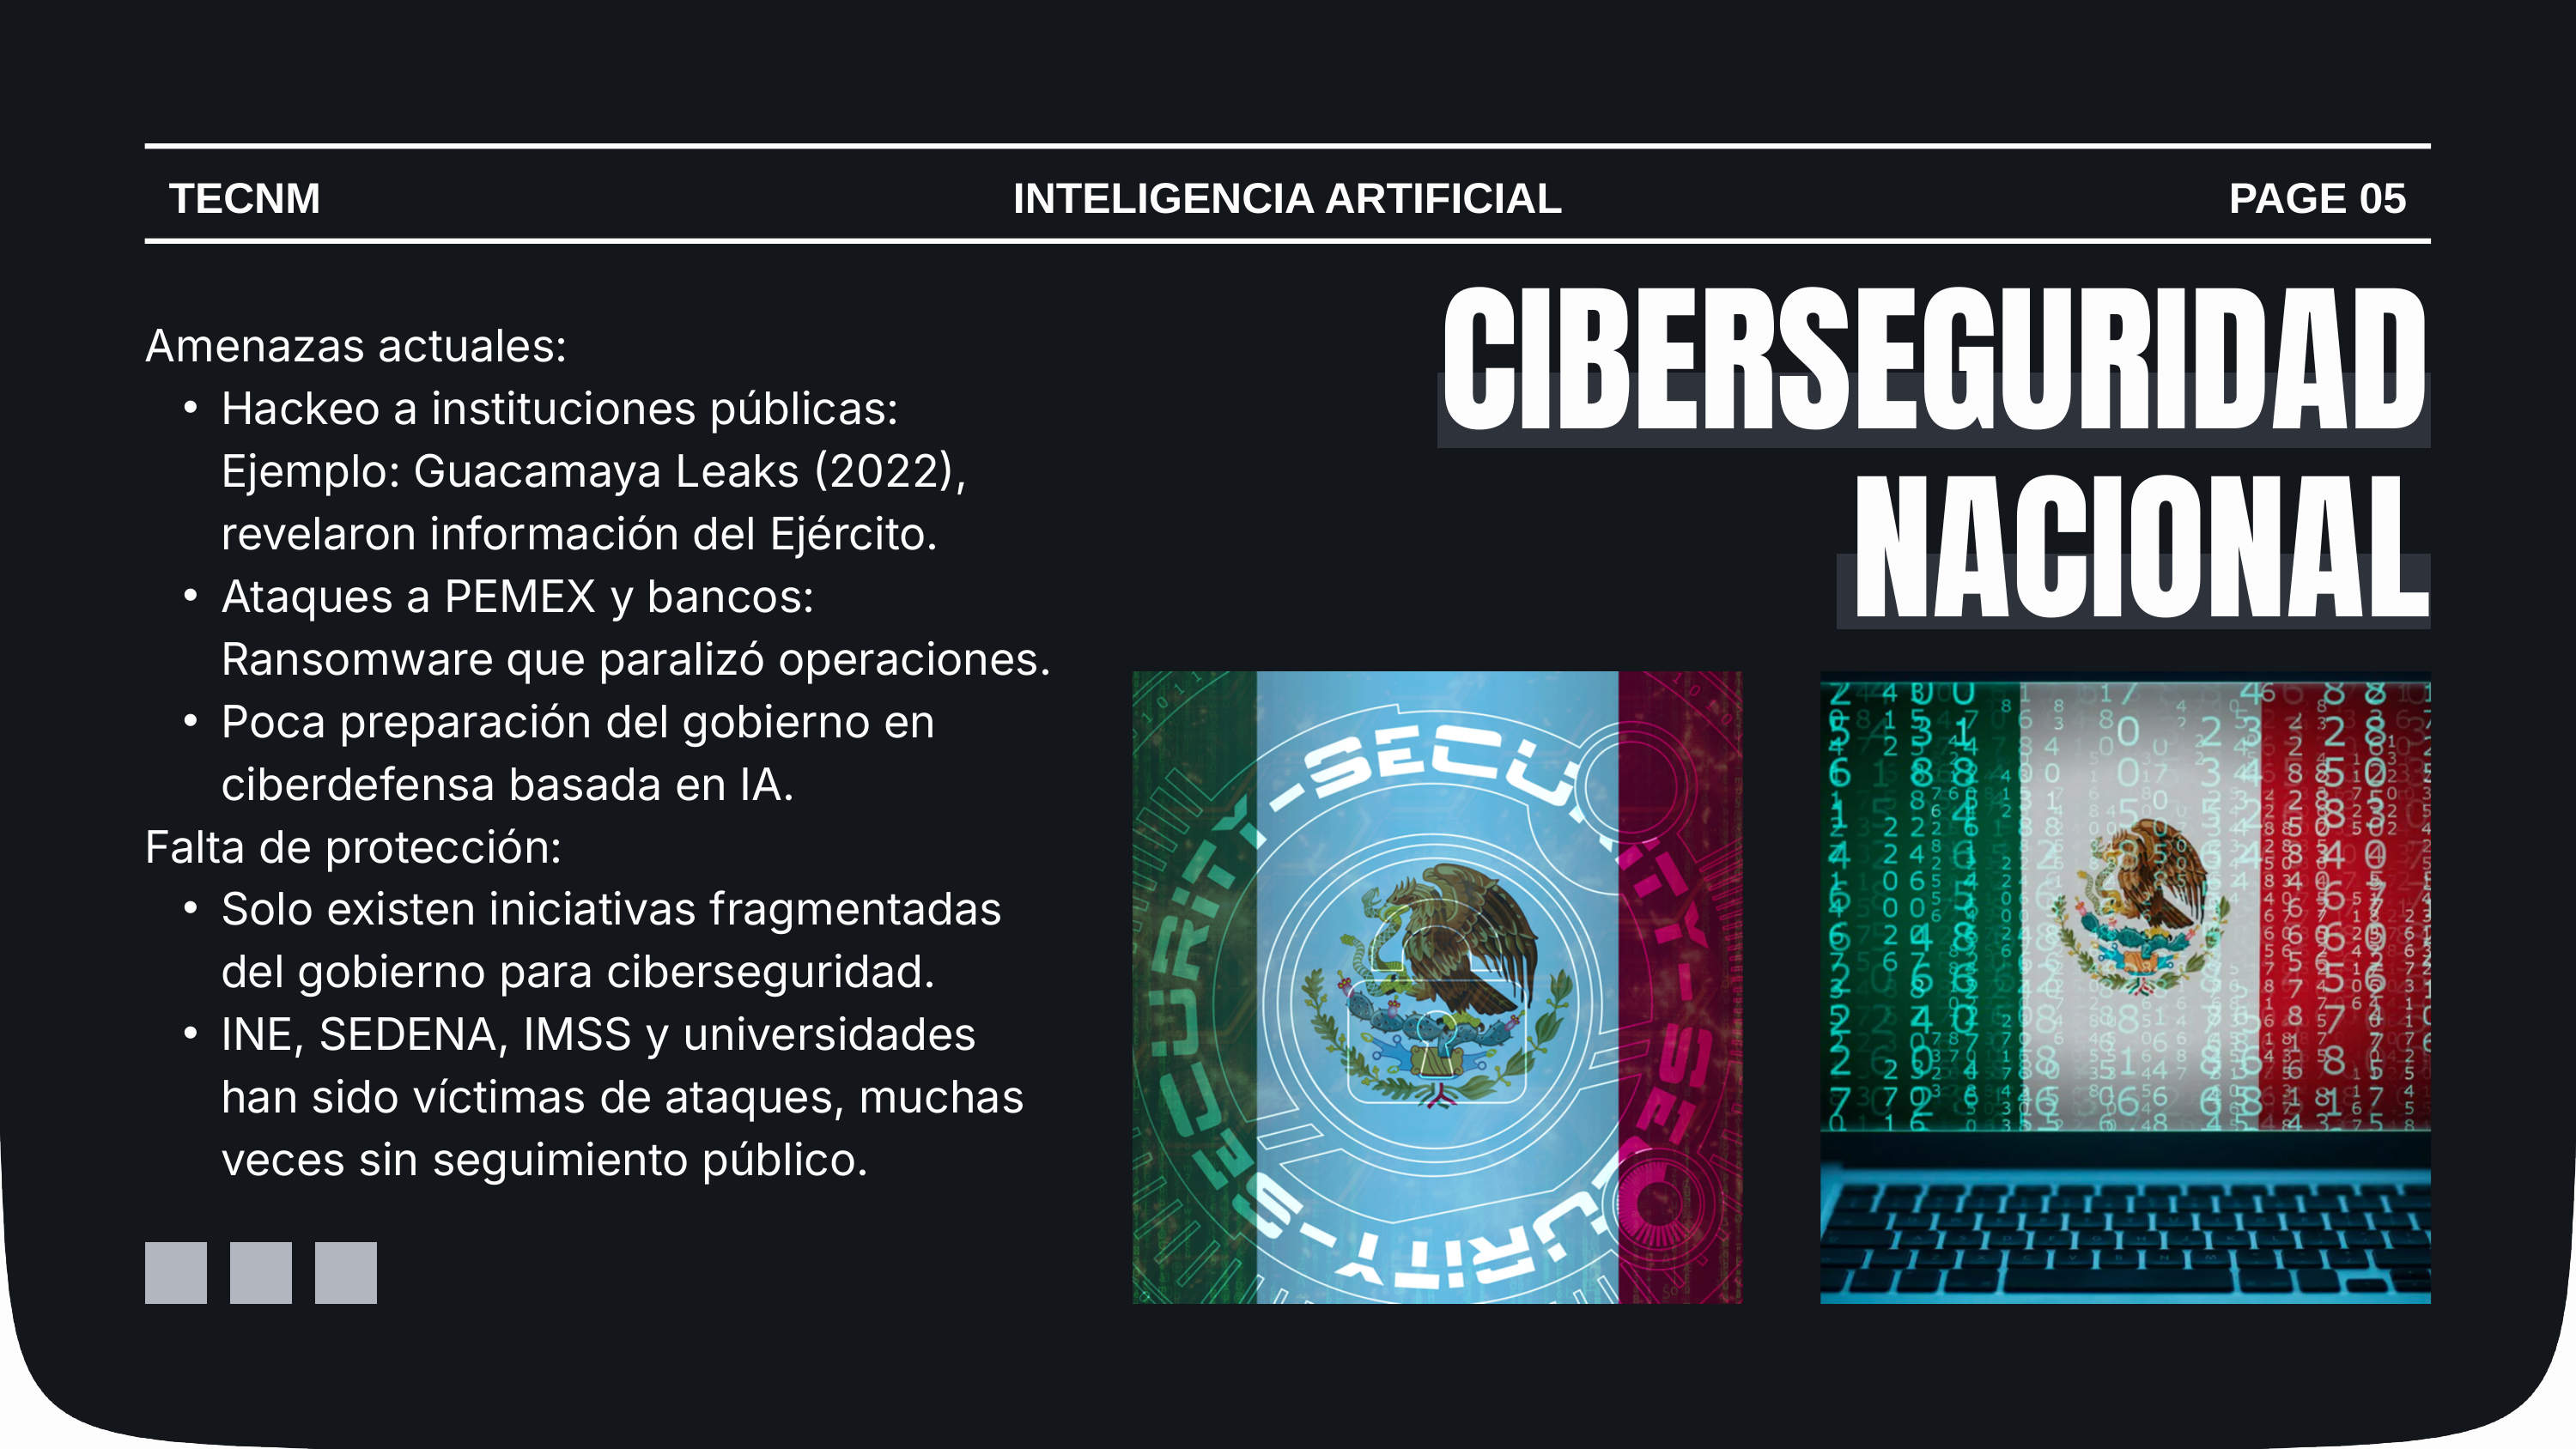

TECNM
INTELIGENCIA ARTIFICIAL
PAGE 05

CIBERSEGURIDAD NACIONAL
Amenazas actuales:
Hackeo a instituciones públicas: Ejemplo: Guacamaya Leaks (2022), revelaron información del Ejército.
Ataques a PEMEX y bancos: Ransomware que paralizó operaciones.
Poca preparación del gobierno en ciberdefensa basada en IA.
Falta de protección:
Solo existen iniciativas fragmentadas del gobierno para ciberseguridad.
INE, SEDENA, IMSS y universidades han sido víctimas de ataques, muchas veces sin seguimiento público.